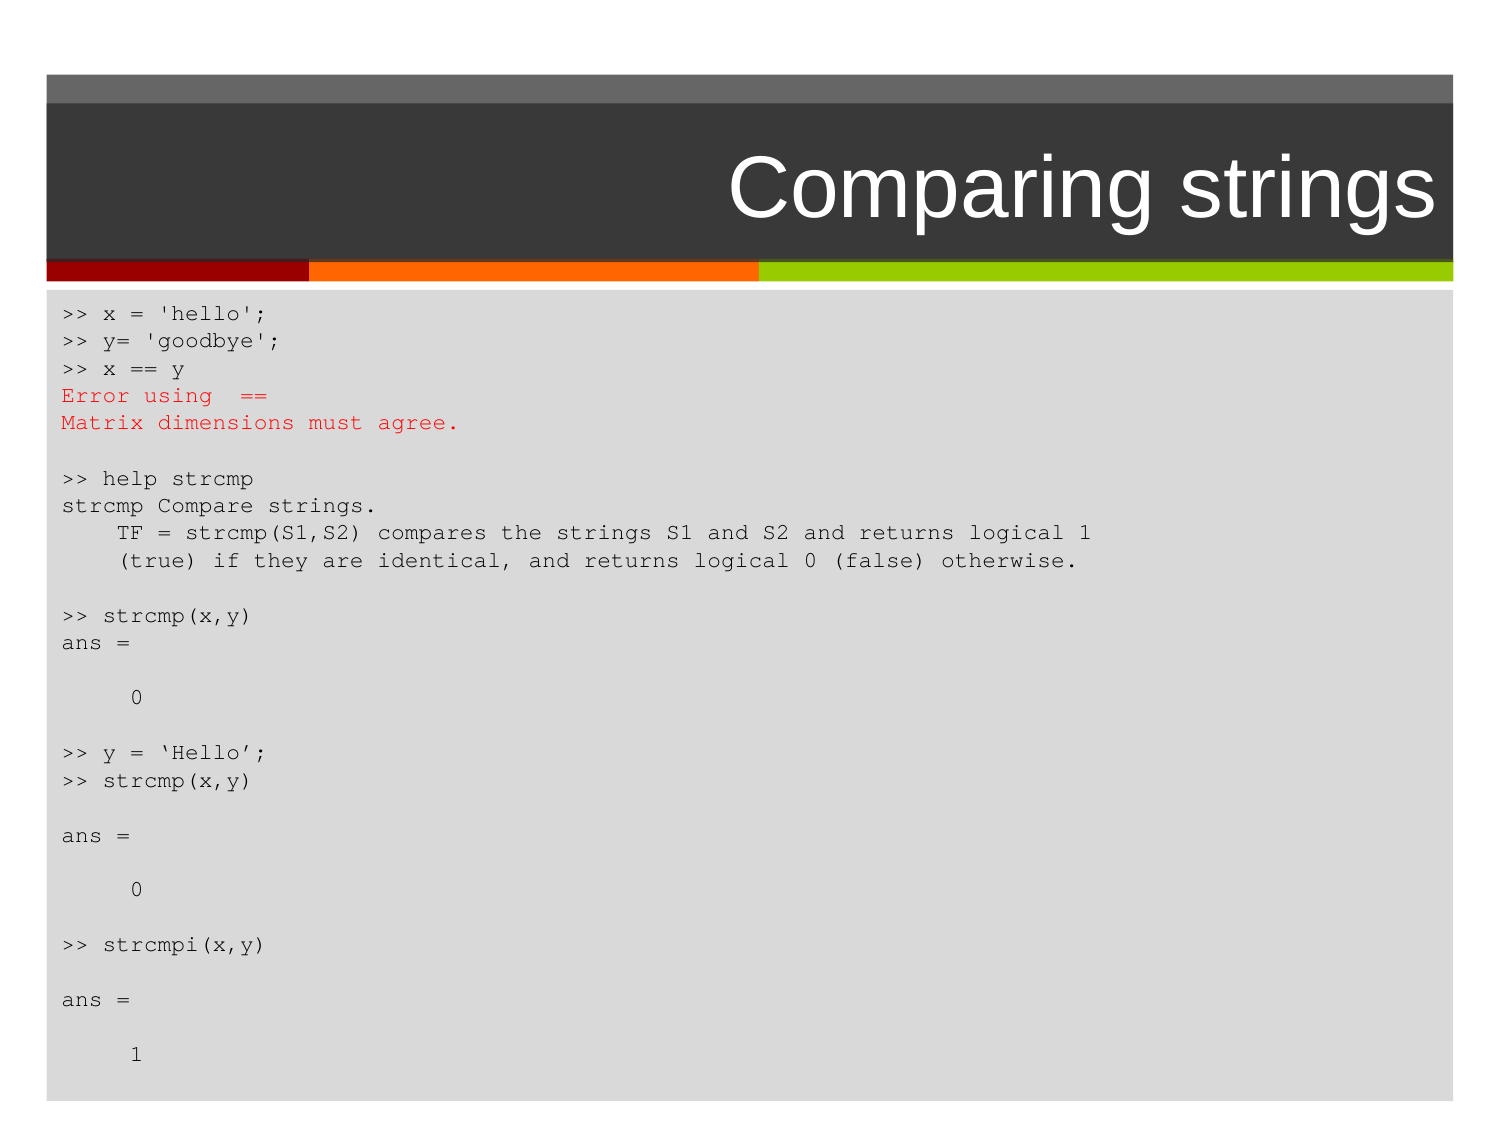

# Comparing strings
>> x = 'hello';
>> y= 'goodbye';
>> x == y
Error using  ==
Matrix dimensions must agree.

>> help strcmp
strcmp Compare strings.
    TF = strcmp(S1,S2) compares the strings S1 and S2 and returns logical 1
    (true) if they are identical, and returns logical 0 (false) otherwise.

>> strcmp(x,y)
ans =

     0

>> y = ‘Hello’;
>> strcmp(x,y)

ans =

     0

>> strcmpi(x,y)

ans =

     1